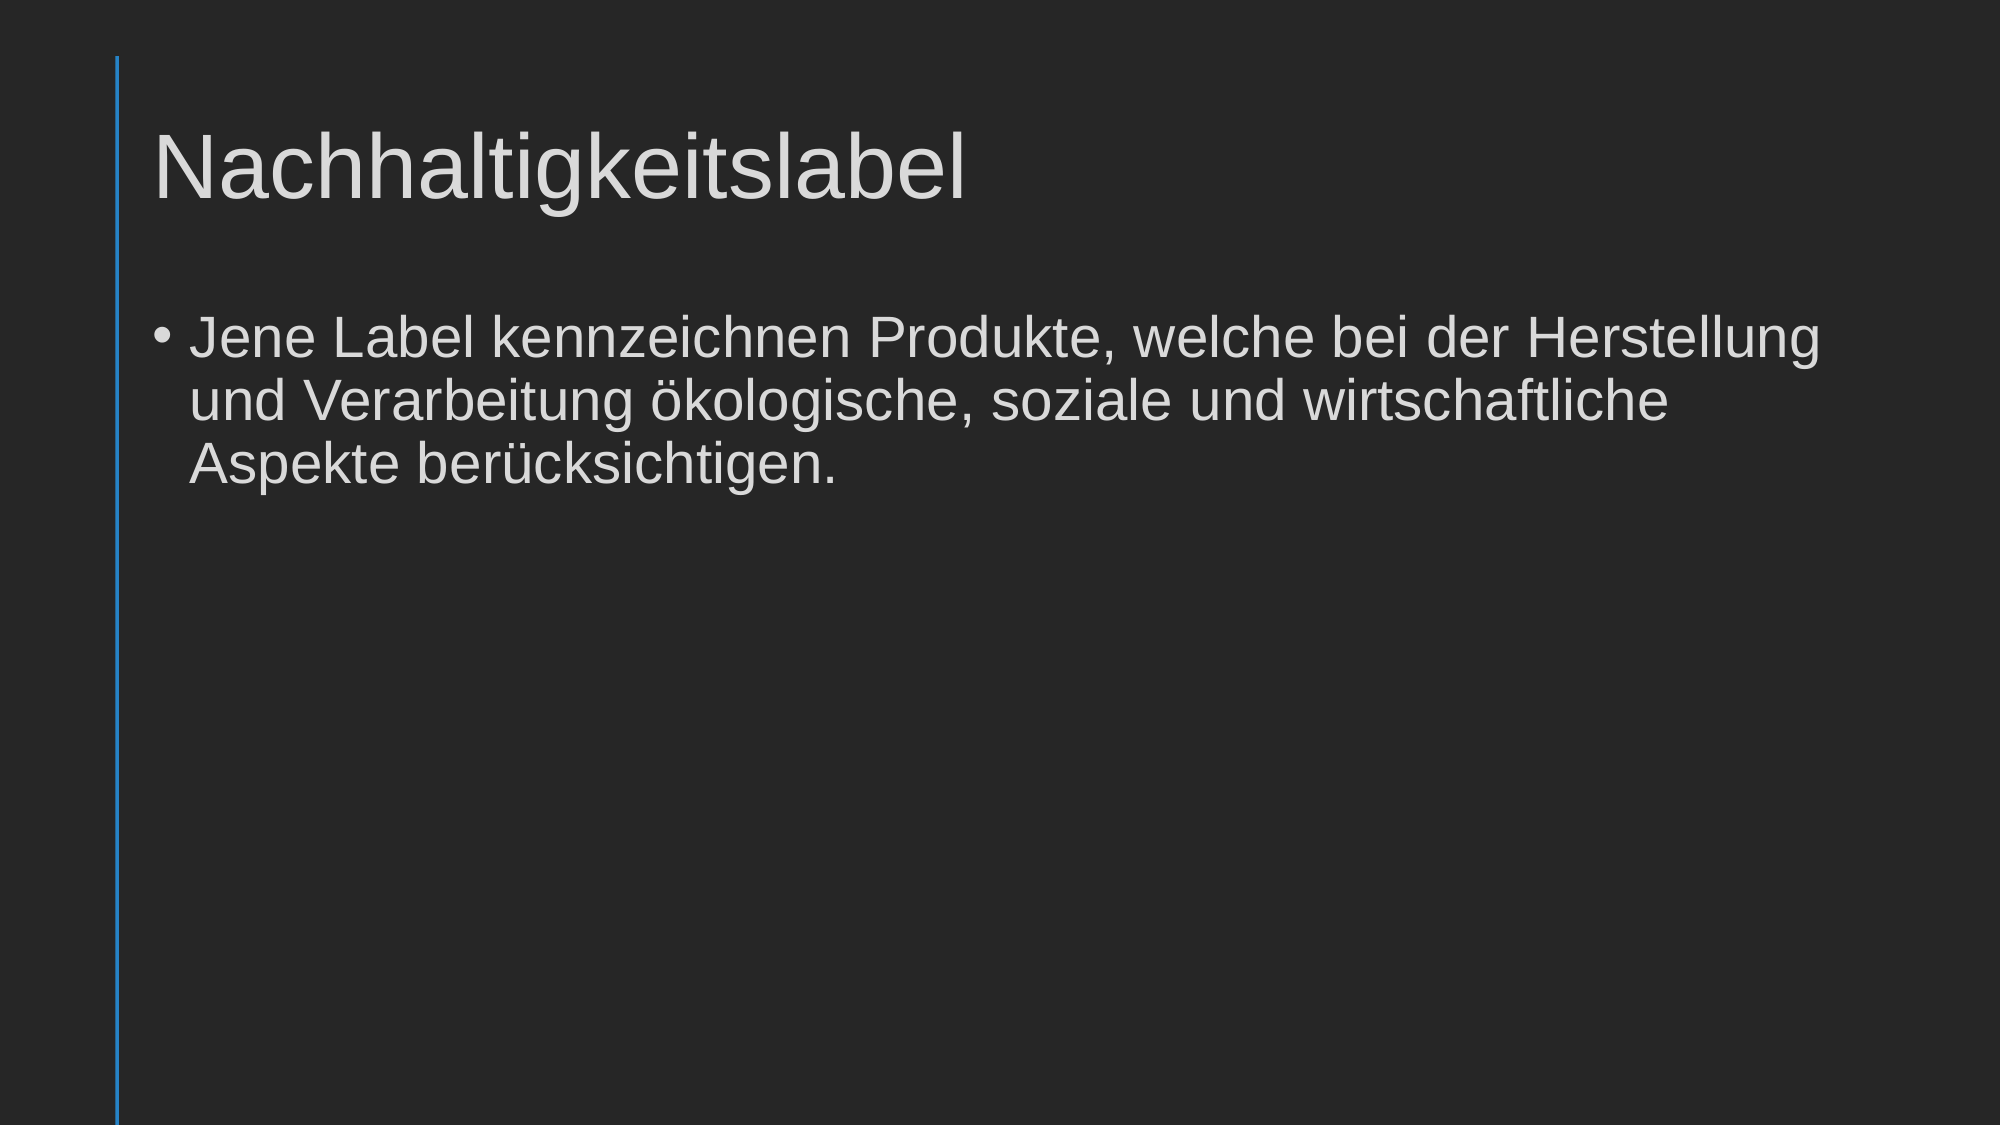

# Nachhaltigkeitslabel
Jene Label kennzeichnen Produkte, welche bei der Herstellung und Verarbeitung ökologische, soziale und wirtschaftliche Aspekte berücksichtigen.